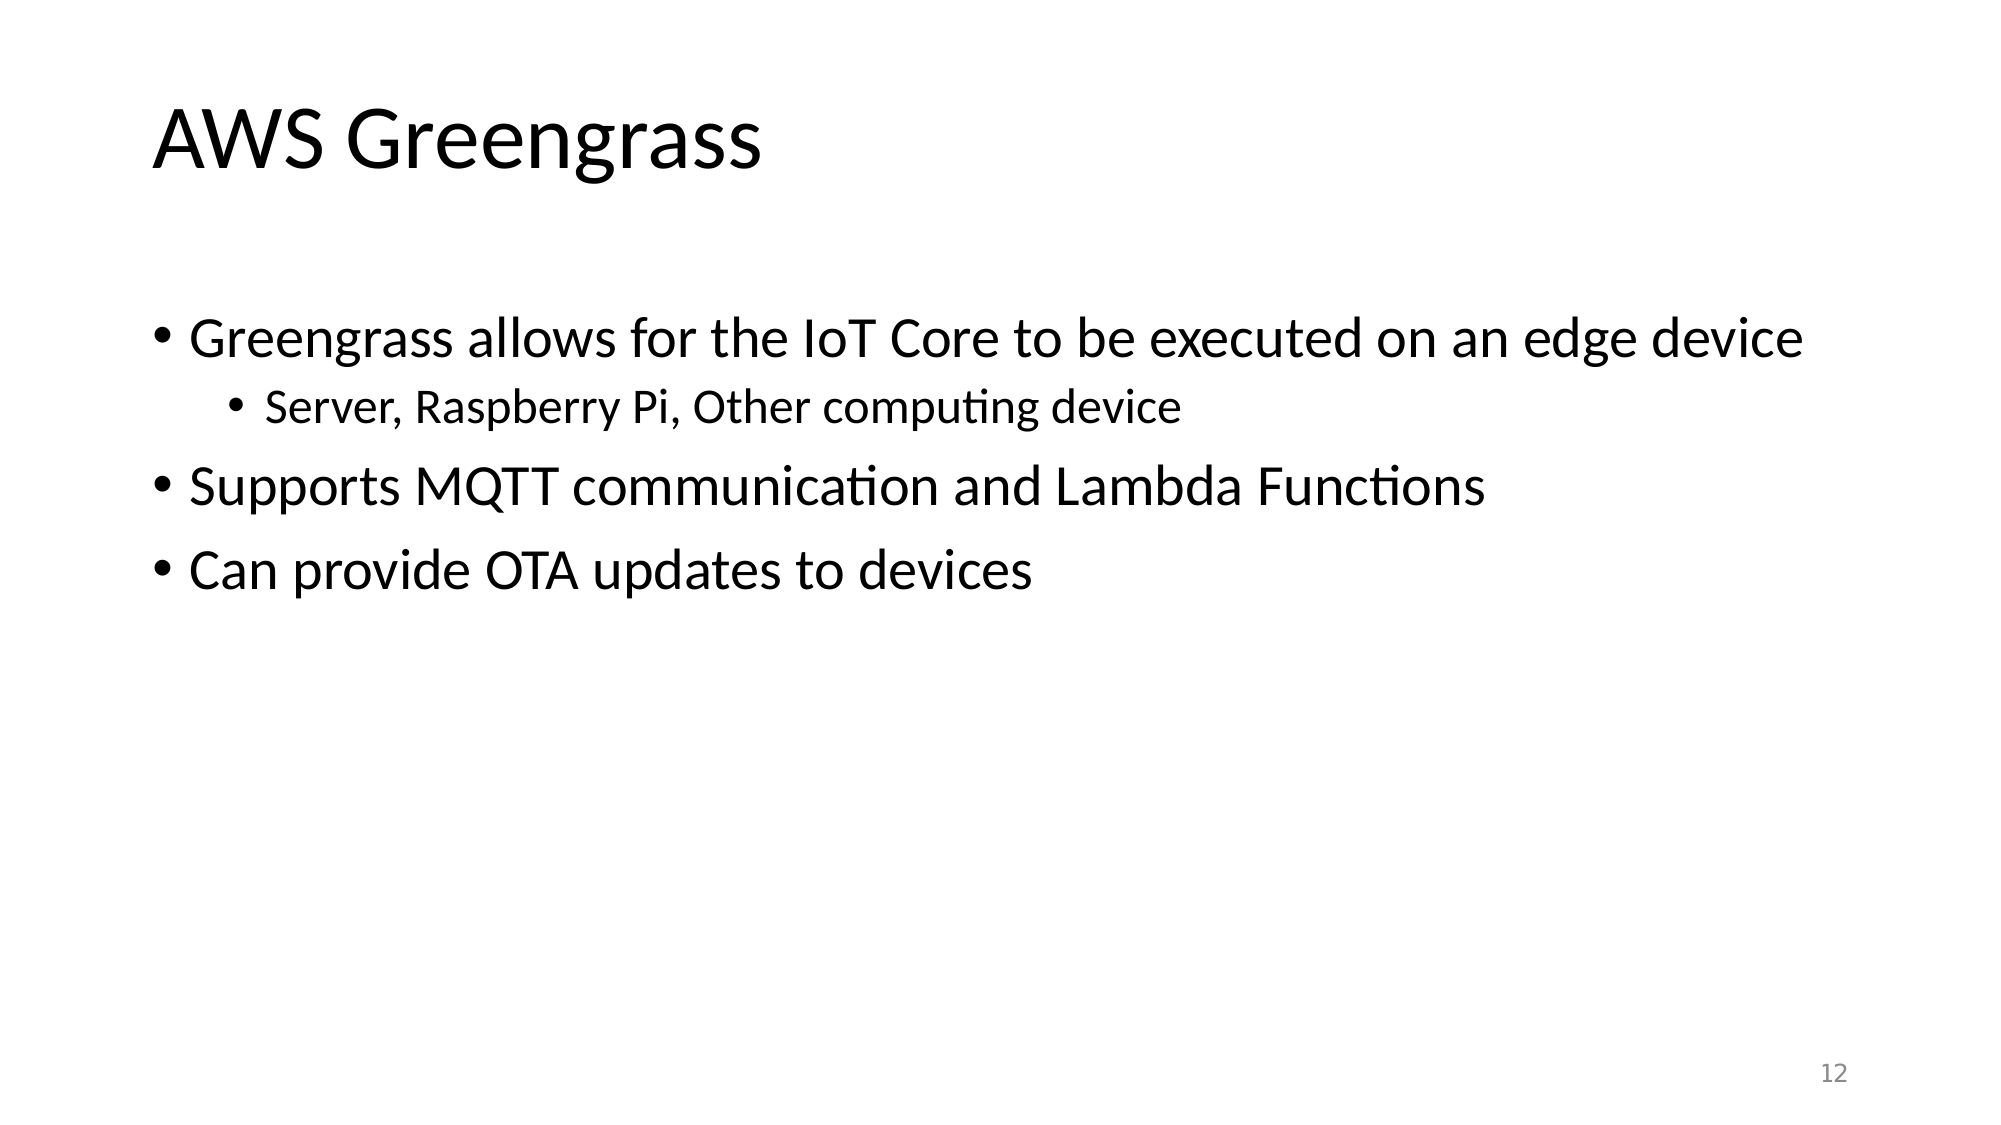

# AWS Greengrass
Greengrass allows for the IoT Core to be executed on an edge device
Server, Raspberry Pi, Other computing device
Supports MQTT communication and Lambda Functions
Can provide OTA updates to devices

12